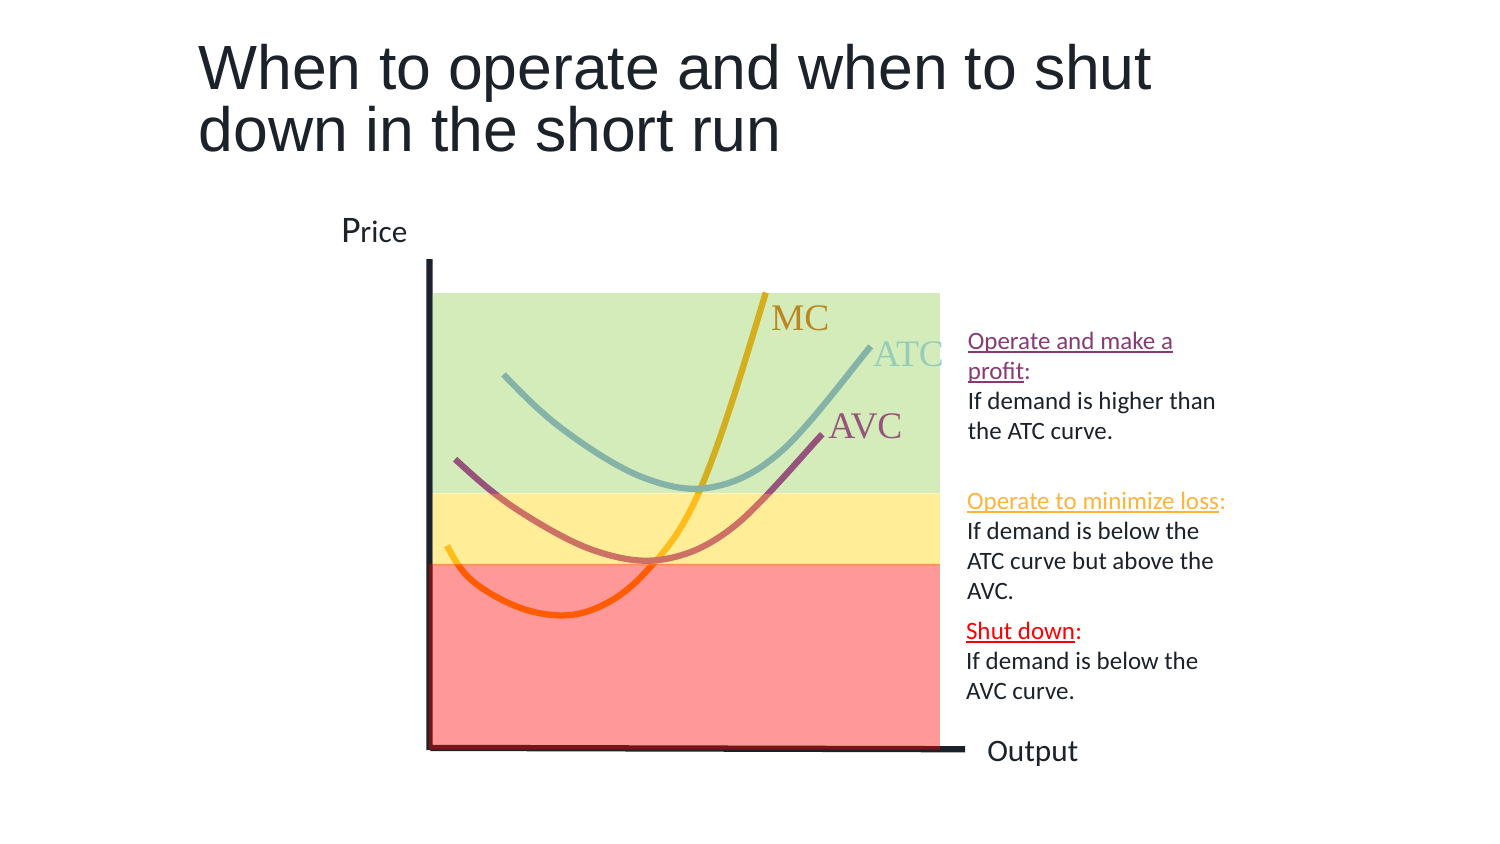

# When to operate and when to shut down in the short run
Price

MC

Operate and make a profit:
If demand is higher than the ATC curve.
ATC

AVC

Operate to minimize loss:
If demand is below the ATC curve but above the AVC.

Shut down:
If demand is below the AVC curve.
Output